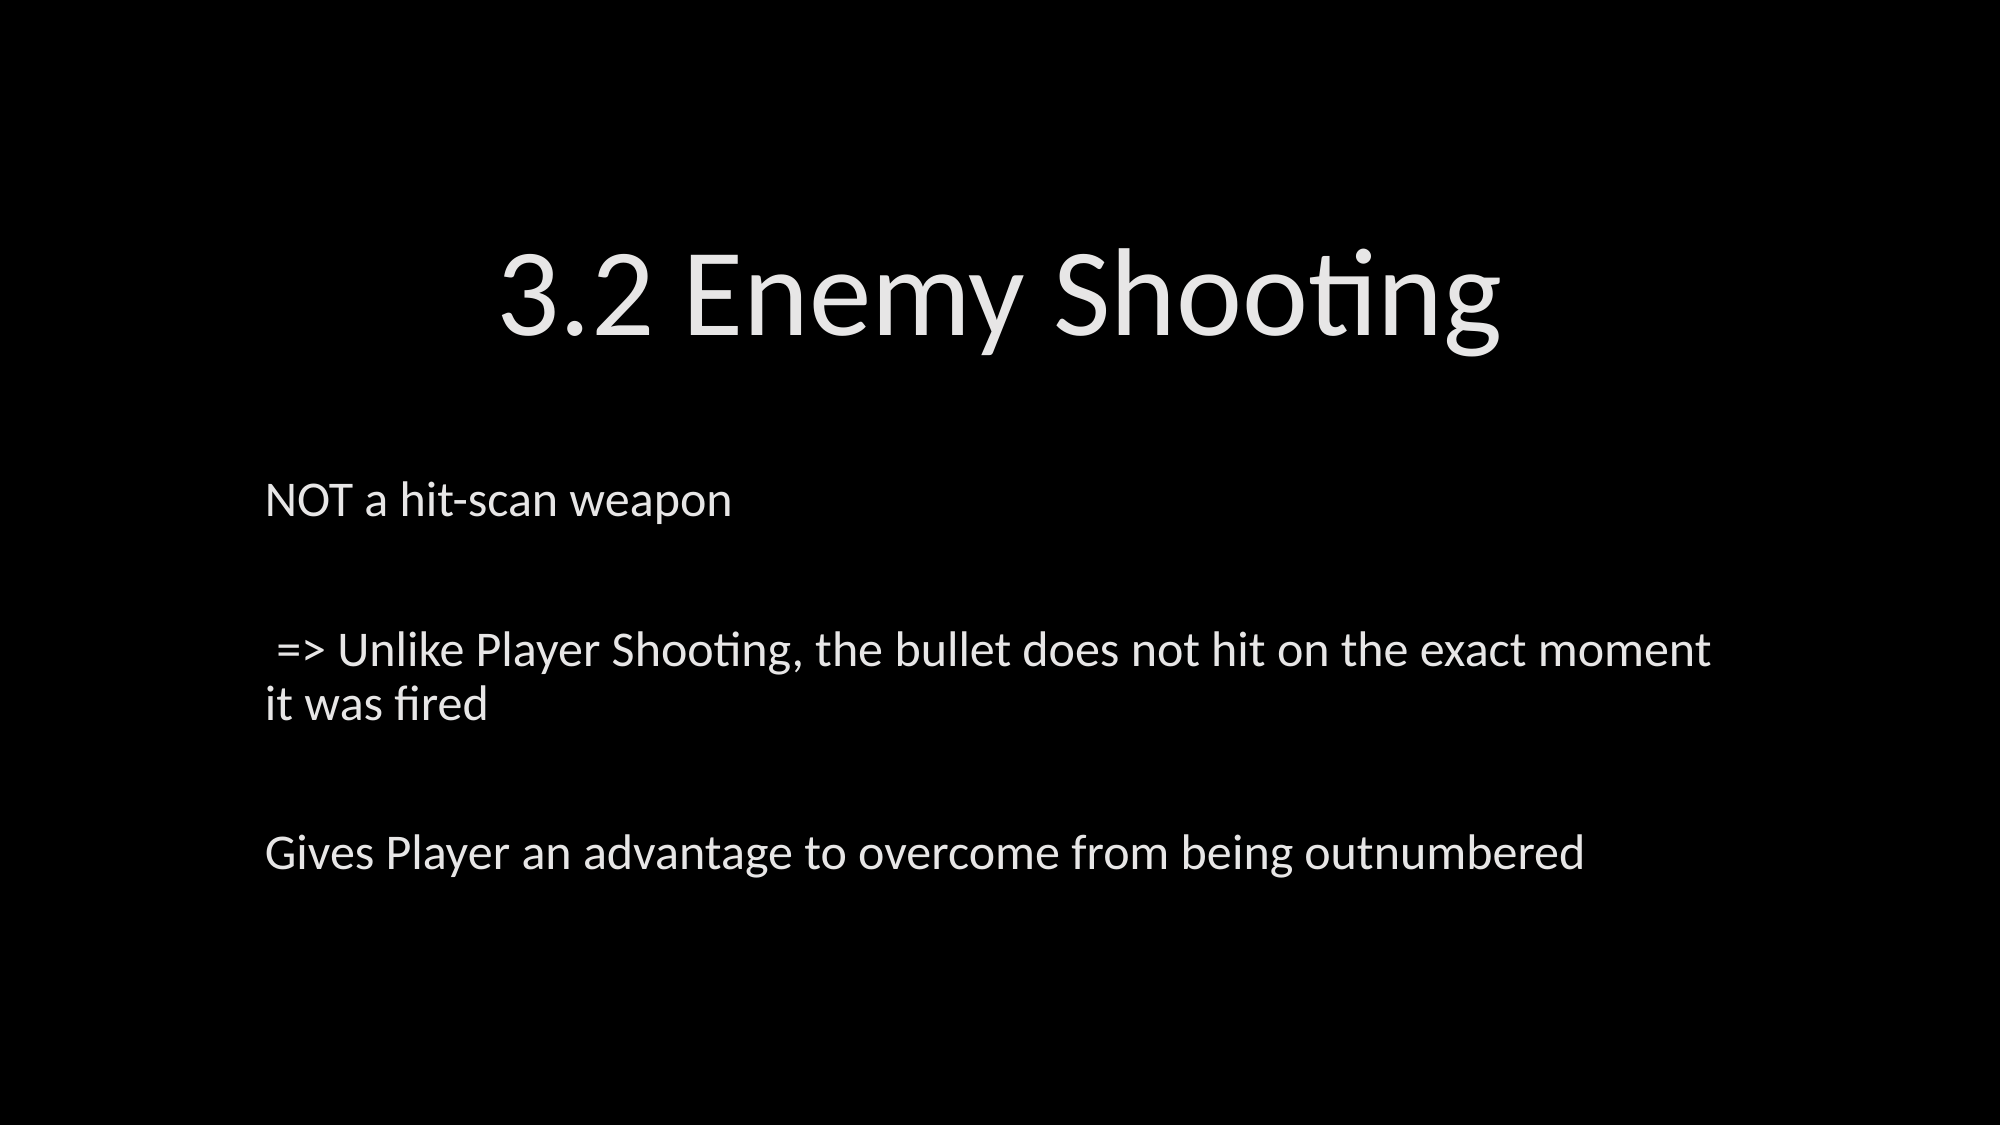

# 3.2 Enemy Shooting
NOT a hit-scan weapon

 => Unlike Player Shooting, the bullet does not hit on the exact moment it was fired

Gives Player an advantage to overcome from being outnumbered